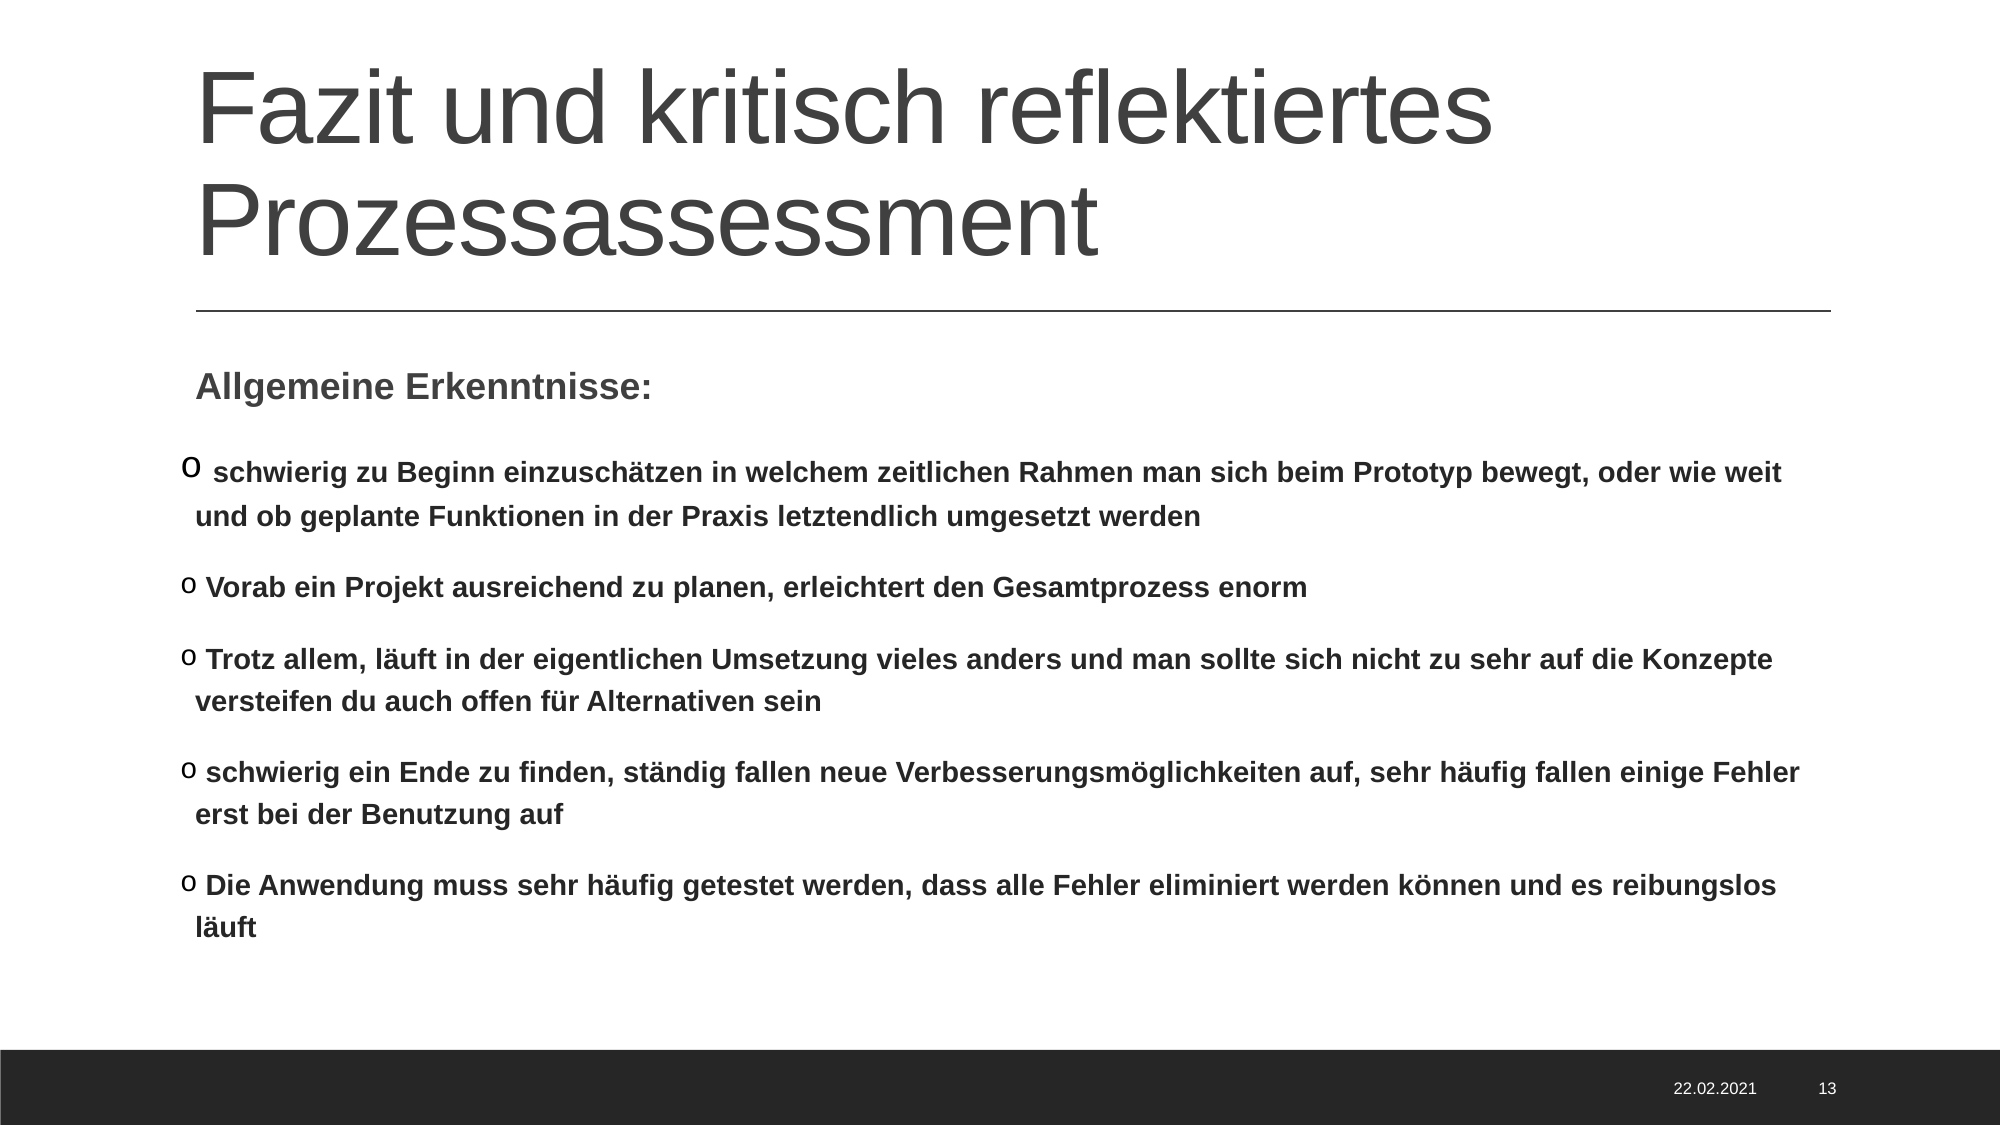

# Fazit und kritisch reflektiertes Prozessassessment
Allgemeine Erkenntnisse:
 schwierig zu Beginn einzuschätzen in welchem zeitlichen Rahmen man sich beim Prototyp bewegt, oder wie weit und ob geplante Funktionen in der Praxis letztendlich umgesetzt werden
 Vorab ein Projekt ausreichend zu planen, erleichtert den Gesamtprozess enorm
 Trotz allem, läuft in der eigentlichen Umsetzung vieles anders und man sollte sich nicht zu sehr auf die Konzepte versteifen du auch offen für Alternativen sein
 schwierig ein Ende zu finden, ständig fallen neue Verbesserungsmöglichkeiten auf, sehr häufig fallen einige Fehler erst bei der Benutzung auf
 Die Anwendung muss sehr häufig getestet werden, dass alle Fehler eliminiert werden können und es reibungslos läuft

22.02.2021
13